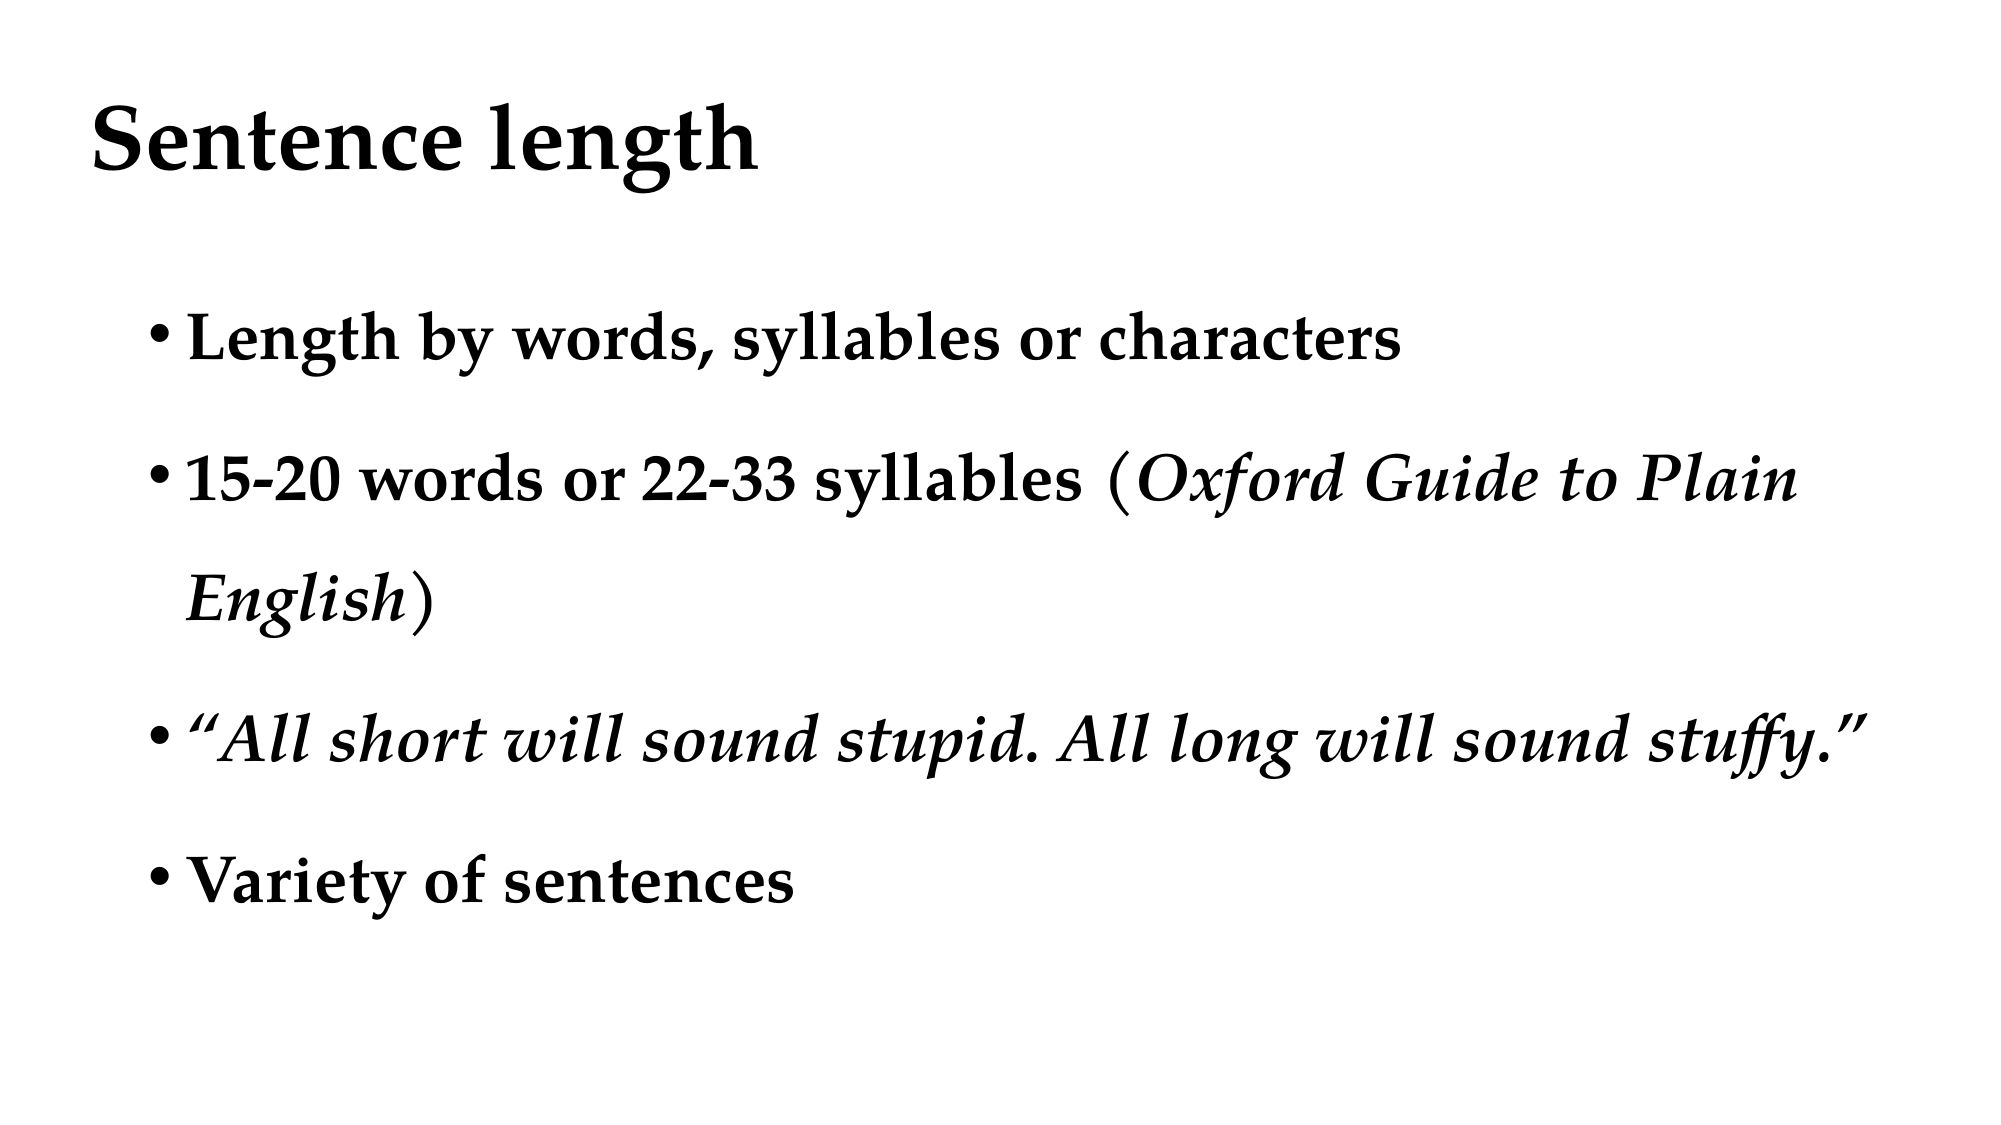

# Sentence length
Length by words, syllables or characters
15-20 words or 22-33 syllables (Oxford Guide to Plain English)
“All short will sound stupid. All long will sound stuffy.”
Variety of sentences